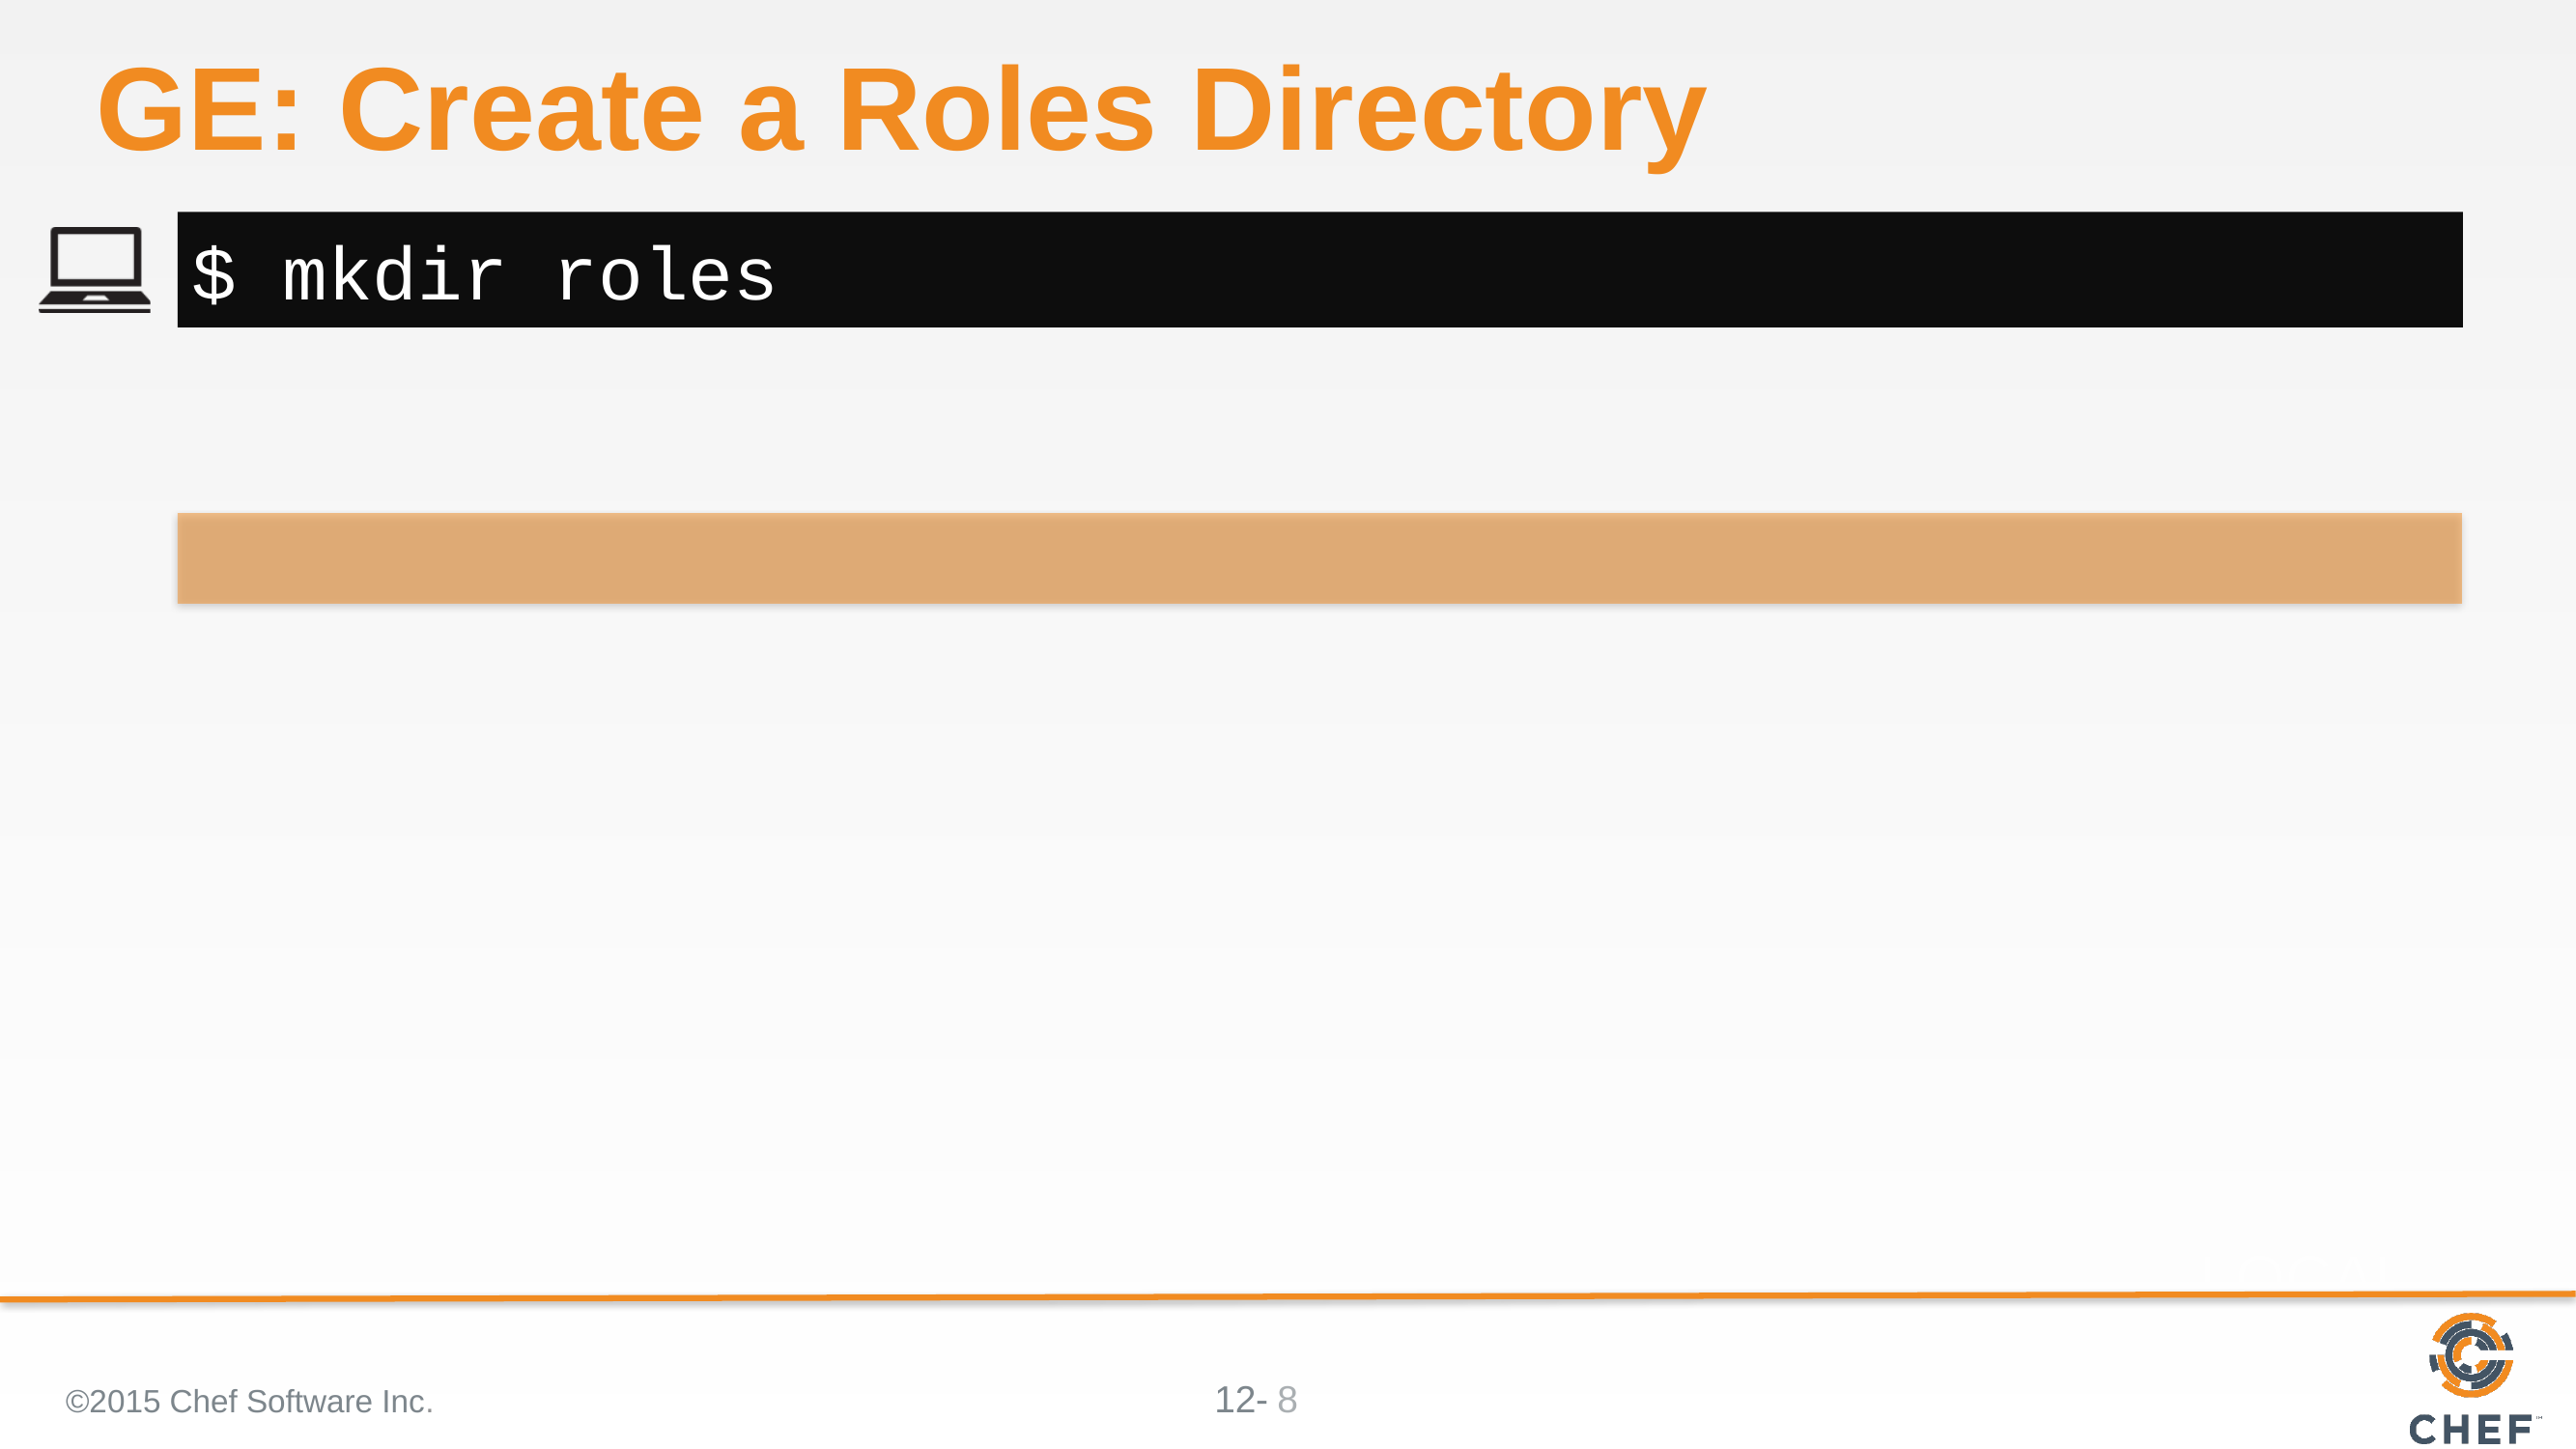

# GE: Create a Roles Directory
$ mkdir roles

©2015 Chef Software Inc.
8